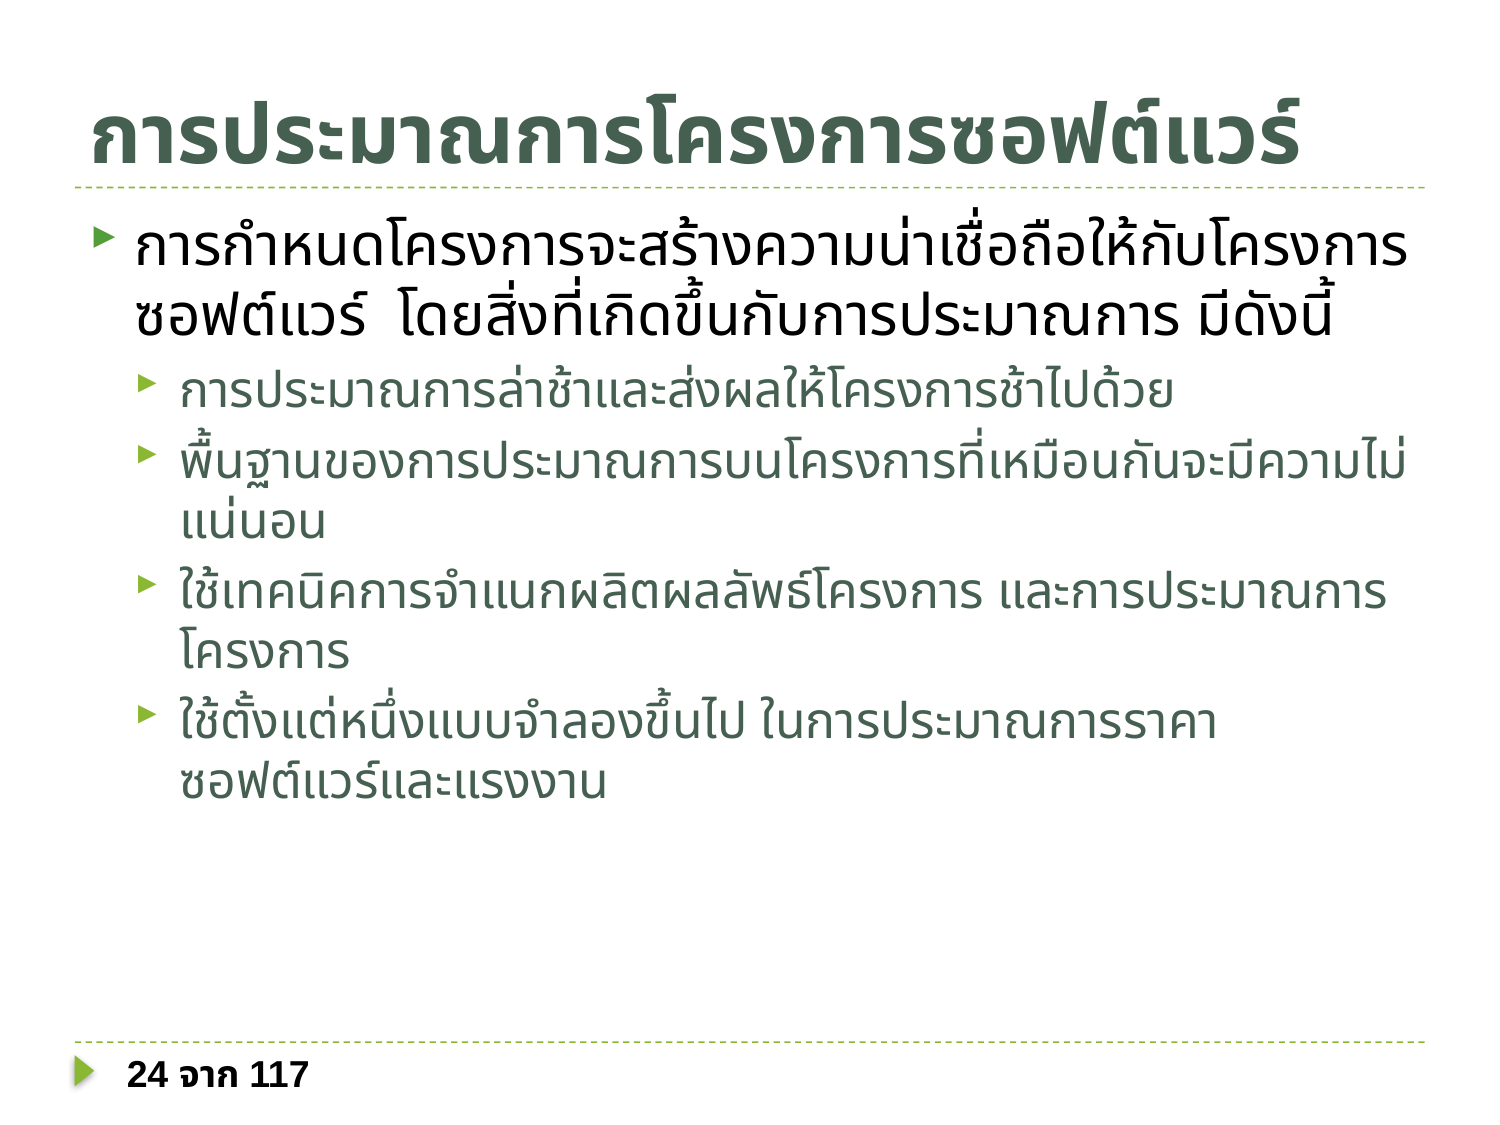

# การประมาณการโครงการซอฟต์แวร์
การกำหนดโครงการจะสร้างความน่าเชื่อถือให้กับโครงการซอฟต์แวร์  โดยสิ่งที่เกิดขึ้นกับการประมาณการ มีดังนี้
การประมาณการล่าช้าและส่งผลให้โครงการช้าไปด้วย
พื้นฐานของการประมาณการบนโครงการที่เหมือนกันจะมีความไม่แน่นอน
ใช้เทคนิคการจำแนกผลิตผลลัพธ์โครงการ และการประมาณการโครงการ
ใช้ตั้งแต่หนึ่งแบบจำลองขึ้นไป ในการประมาณการราคาซอฟต์แวร์และแรงงาน
24 จาก 117